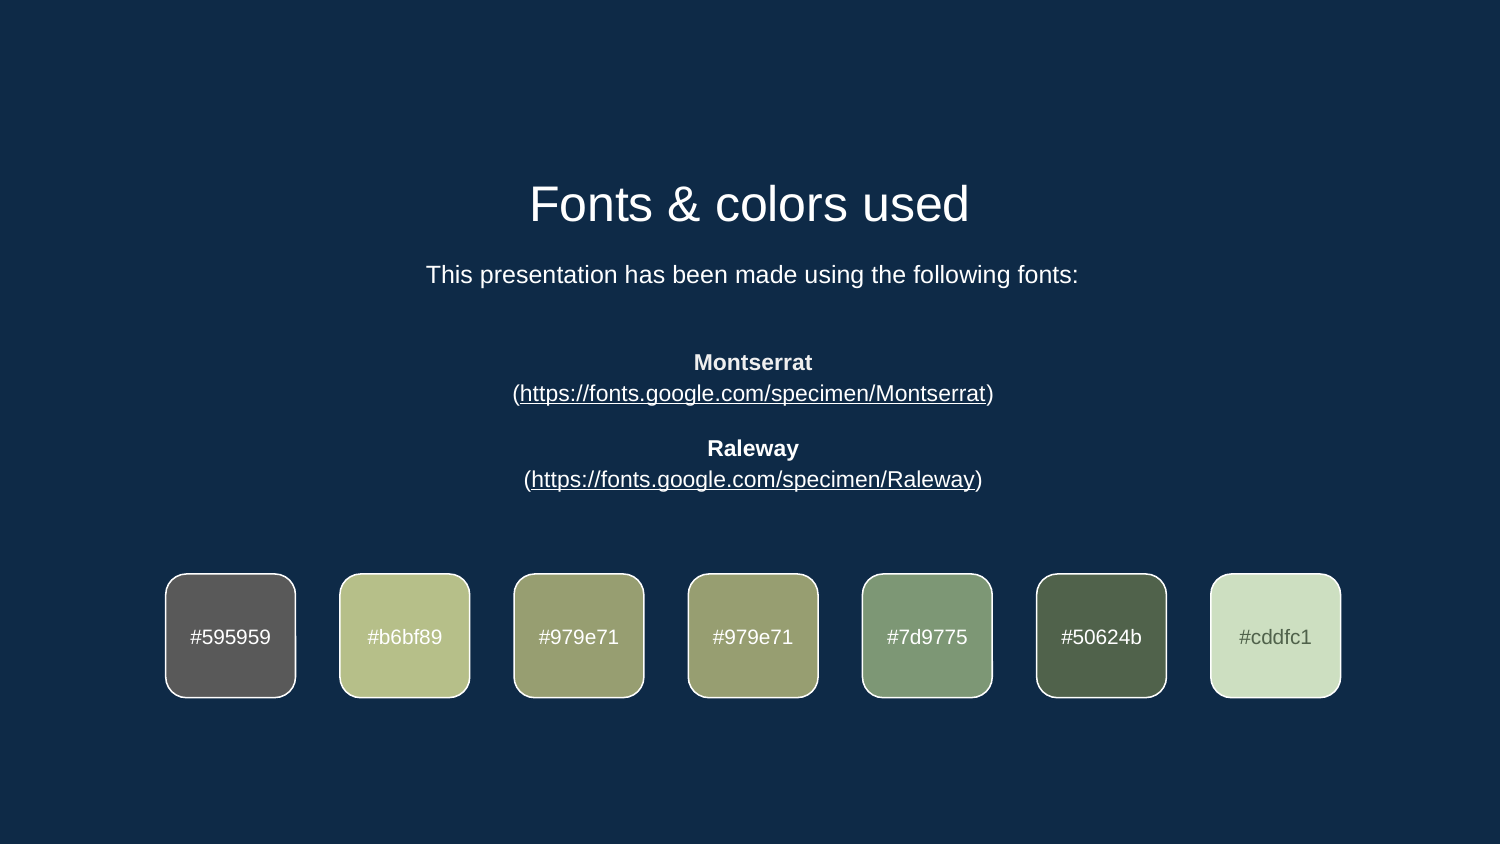

Fonts & colors used
This presentation has been made using the following fonts:

Montserrat
(https://fonts.google.com/specimen/Montserrat)

Raleway
(https://fonts.google.com/specimen/Raleway)

#595959
#b6bf89
#979e71
#979e71
#7d9775
#50624b
#cddfc1